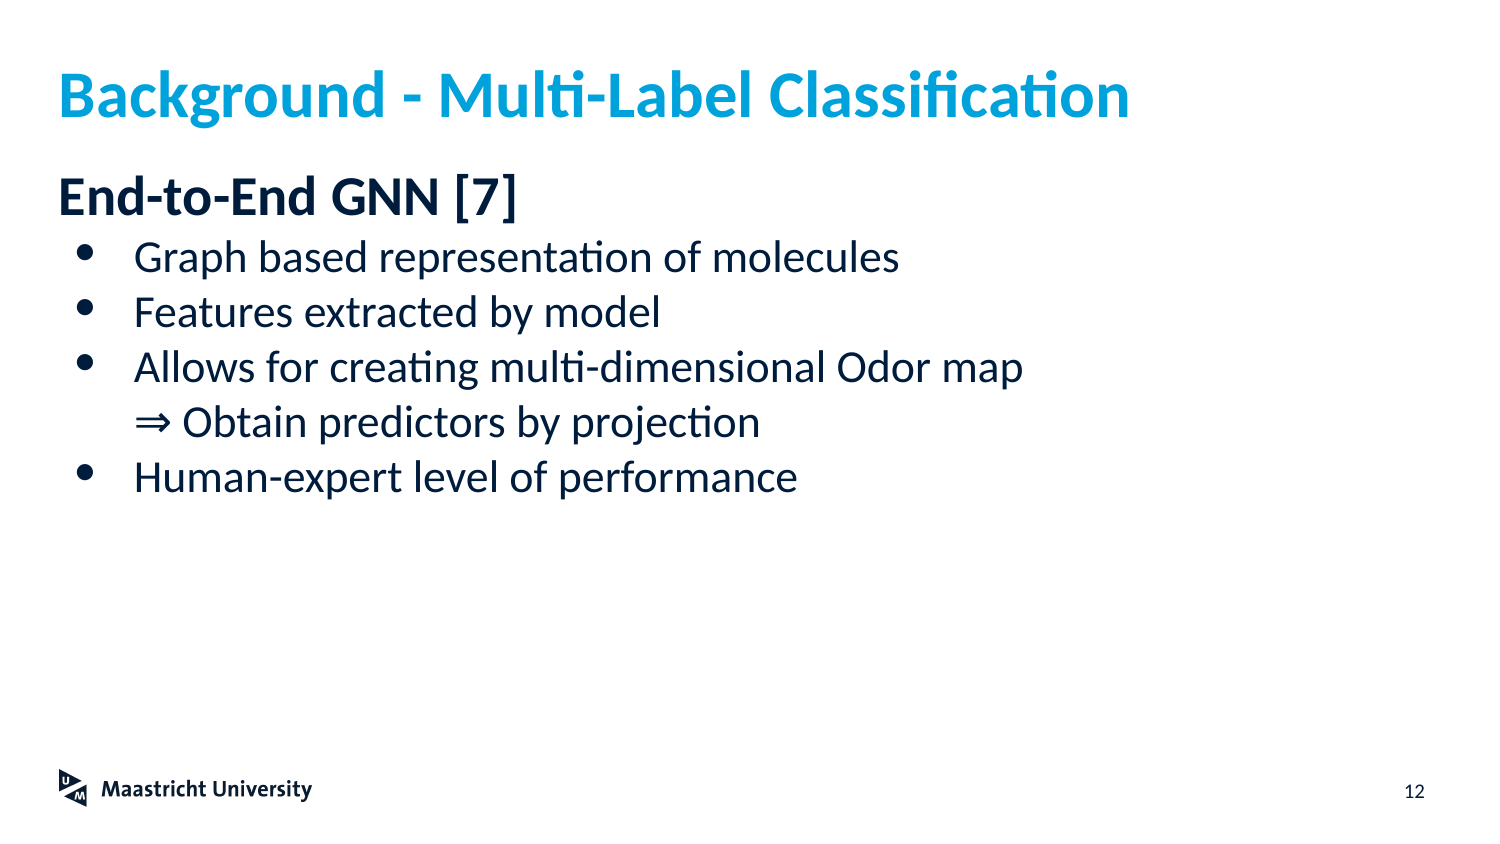

# Background - Multi-Label Classification
End-to-End GNN [7]
Graph based representation of molecules
Features extracted by model
Allows for creating multi-dimensional Odor map
⇒ Obtain predictors by projection
Human-expert level of performance

12